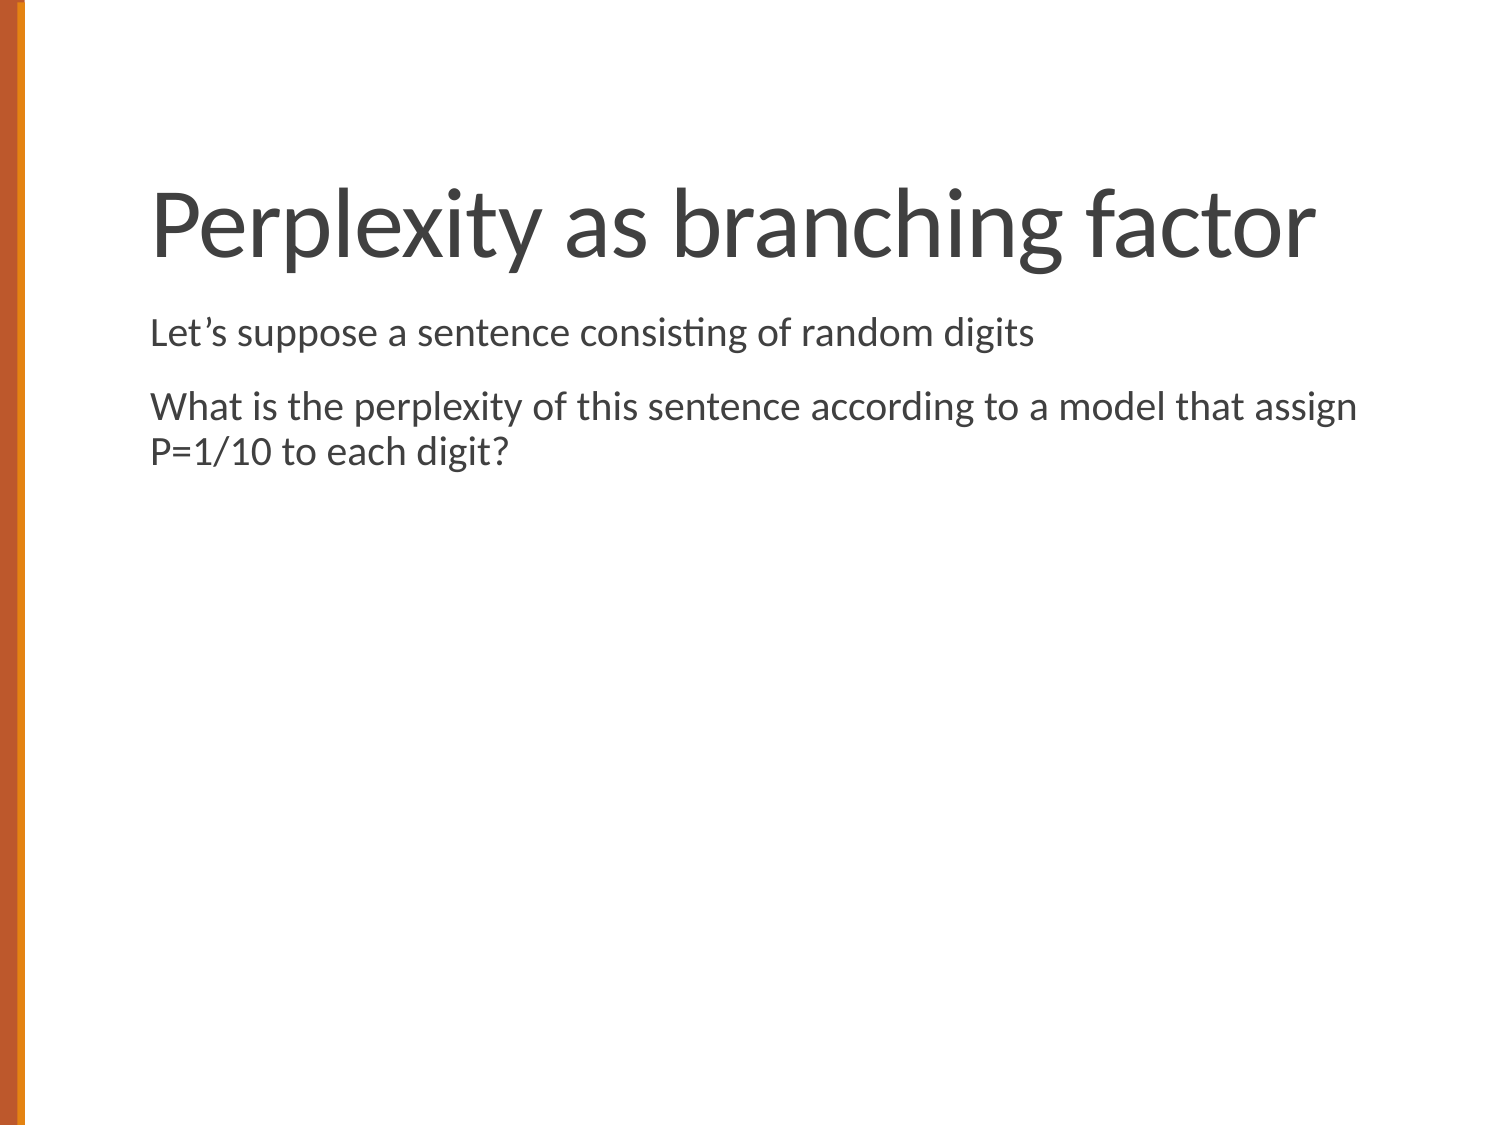

# Perplexity as branching factor
Let’s suppose a sentence consisting of random digits
What is the perplexity of this sentence according to a model that assign P=1/10 to each digit?